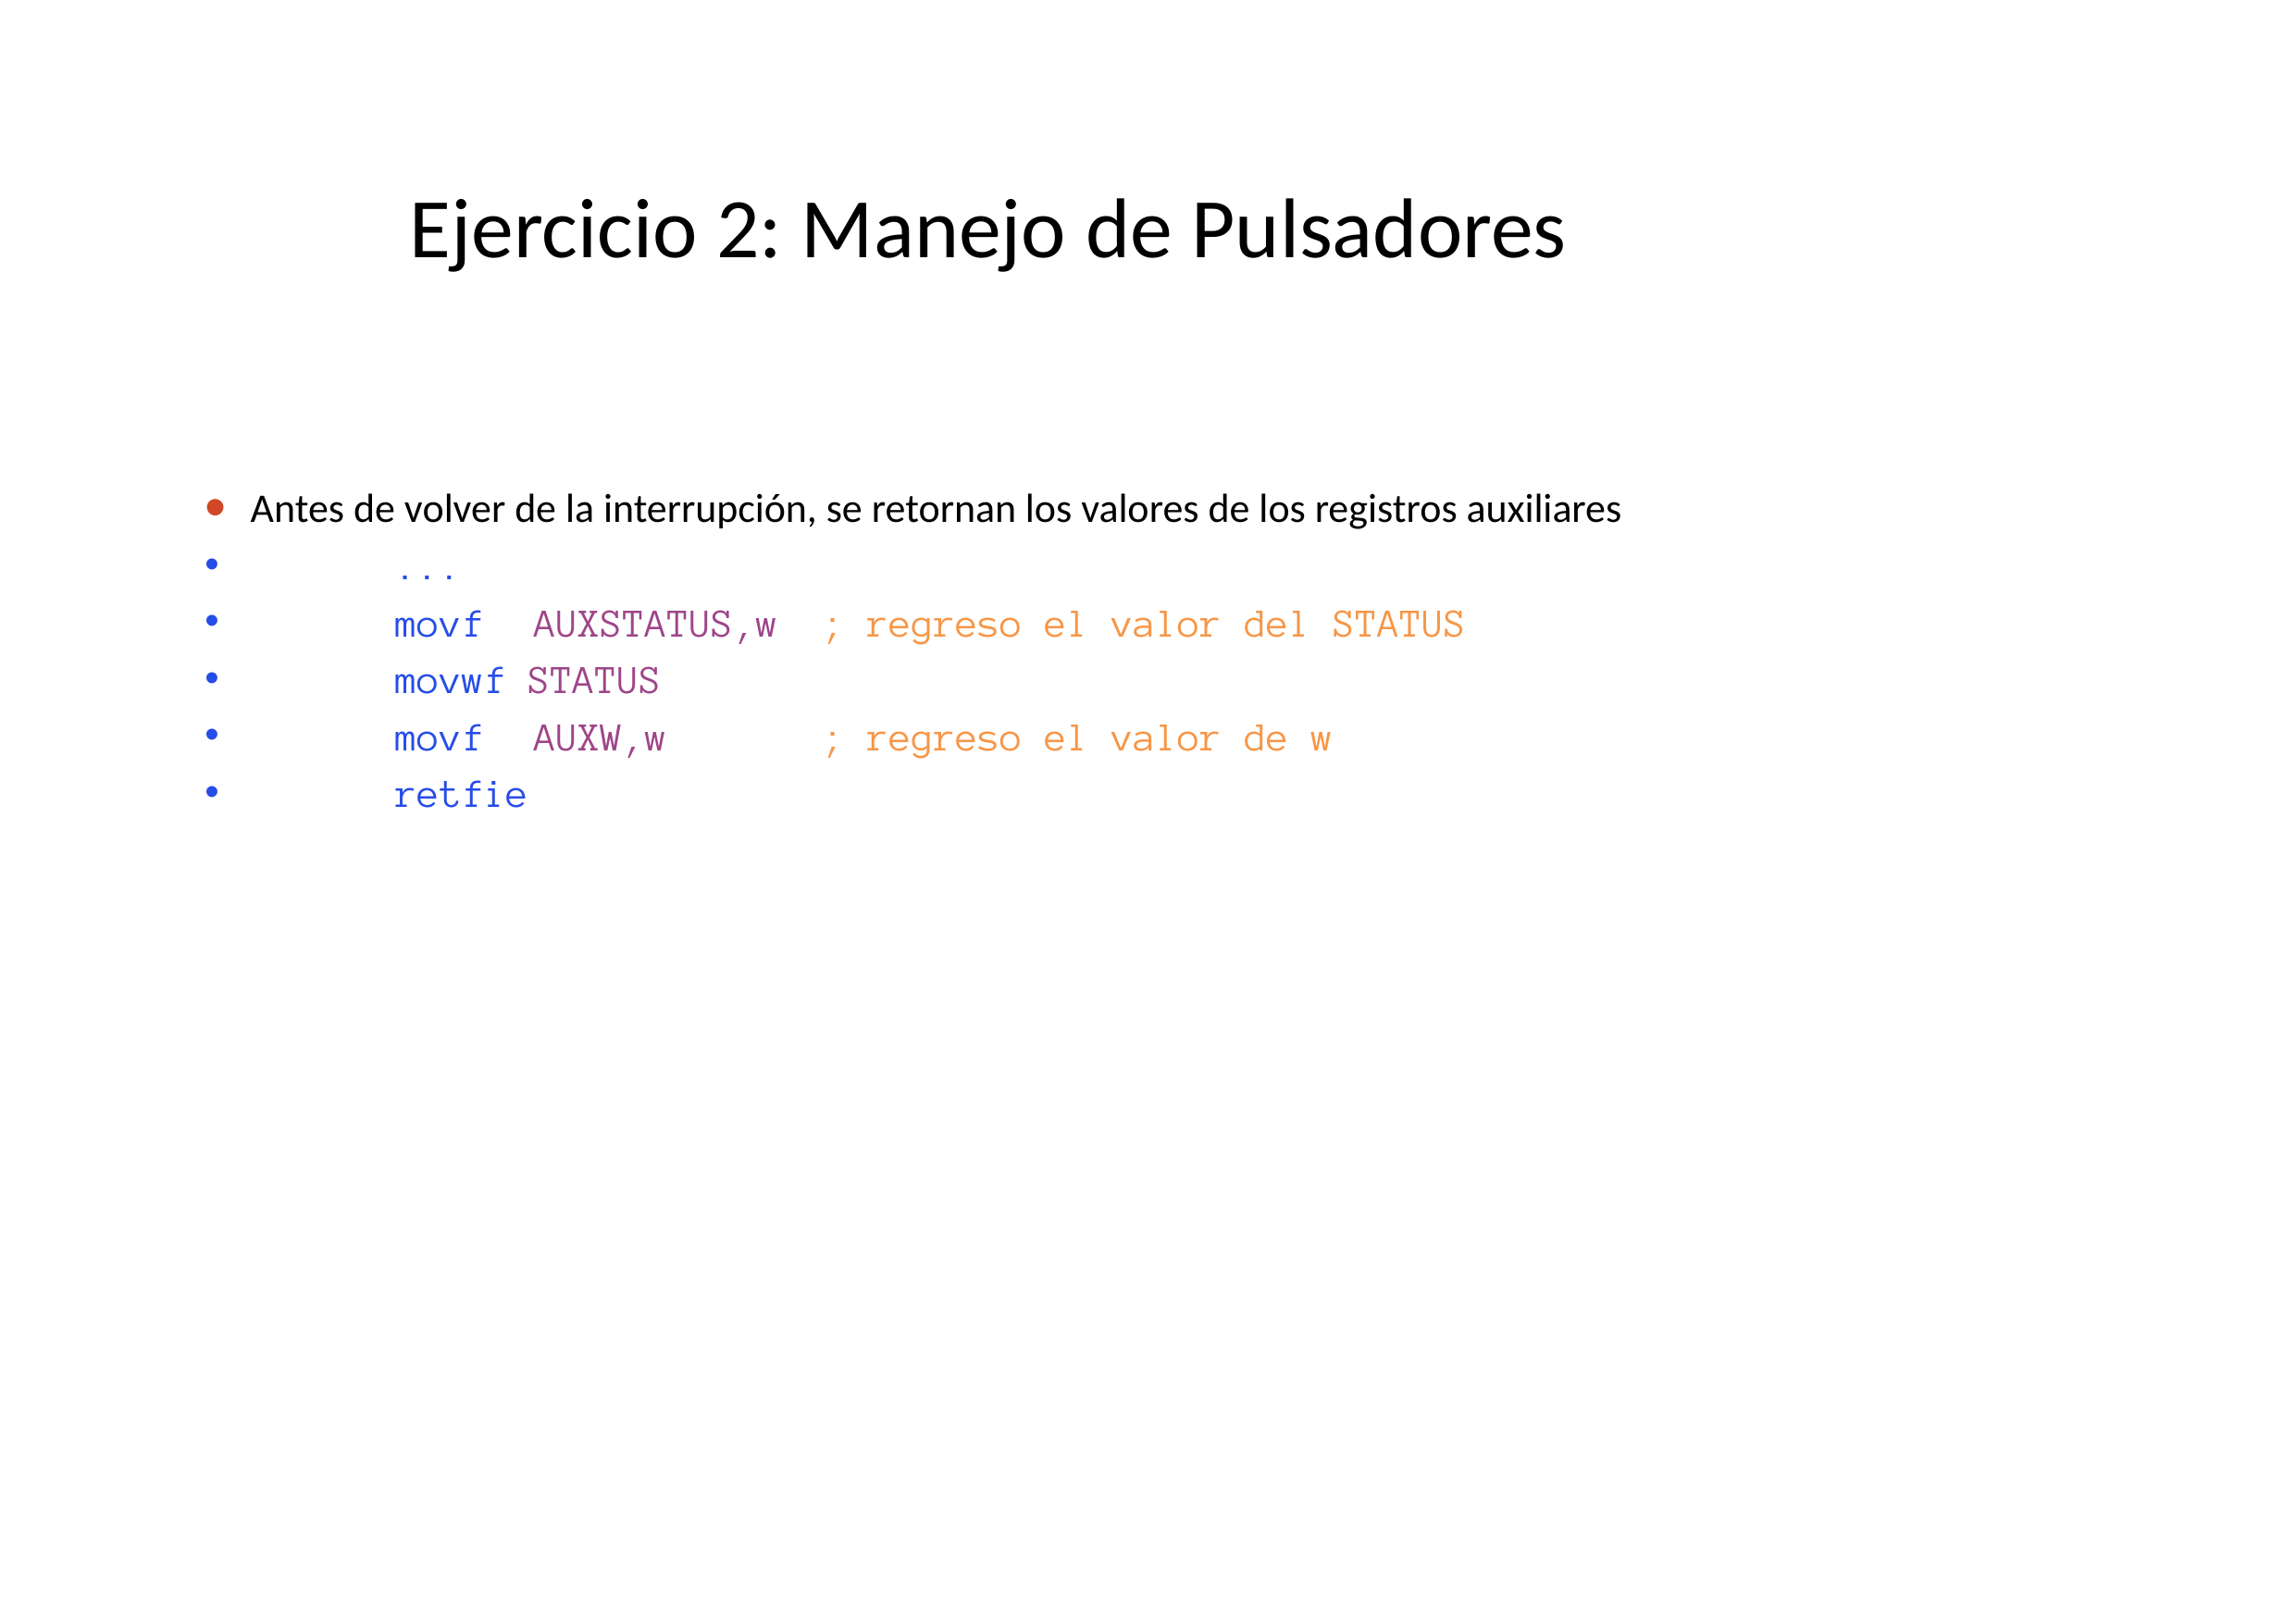

# Ejercicio 2: Manejo de Pulsadores
Antes de volver de la interrupción, se retornan los valores de los registros auxiliares
	...
	movf 	AUXSTATUS,w  ; regreso el valor del STATUS
	movwf STATUS
	movf	AUXW,w       ; regreso el valor de w
	retfie